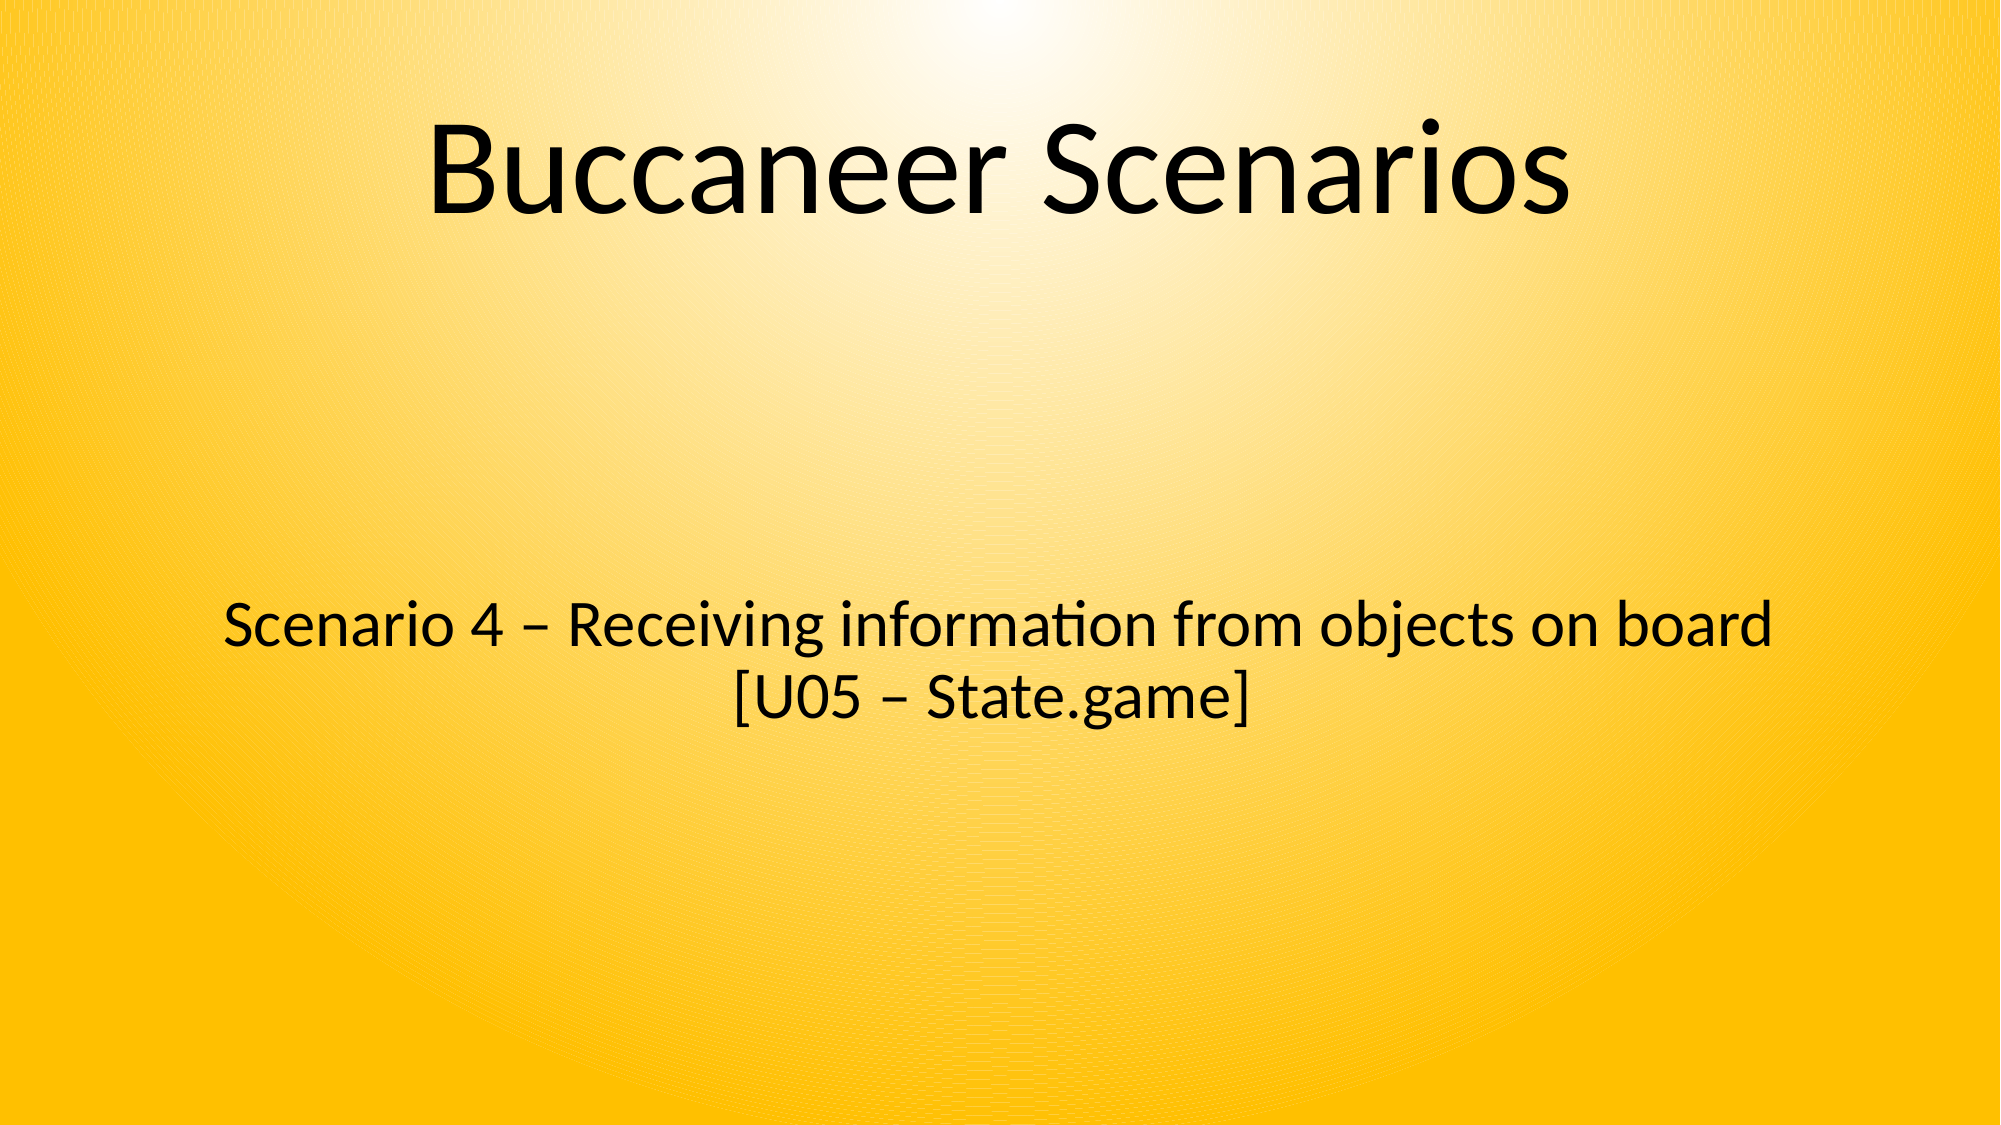

# Buccaneer Scenarios
Scenario 4 – Receiving information from objects on board [U05 – State.game]